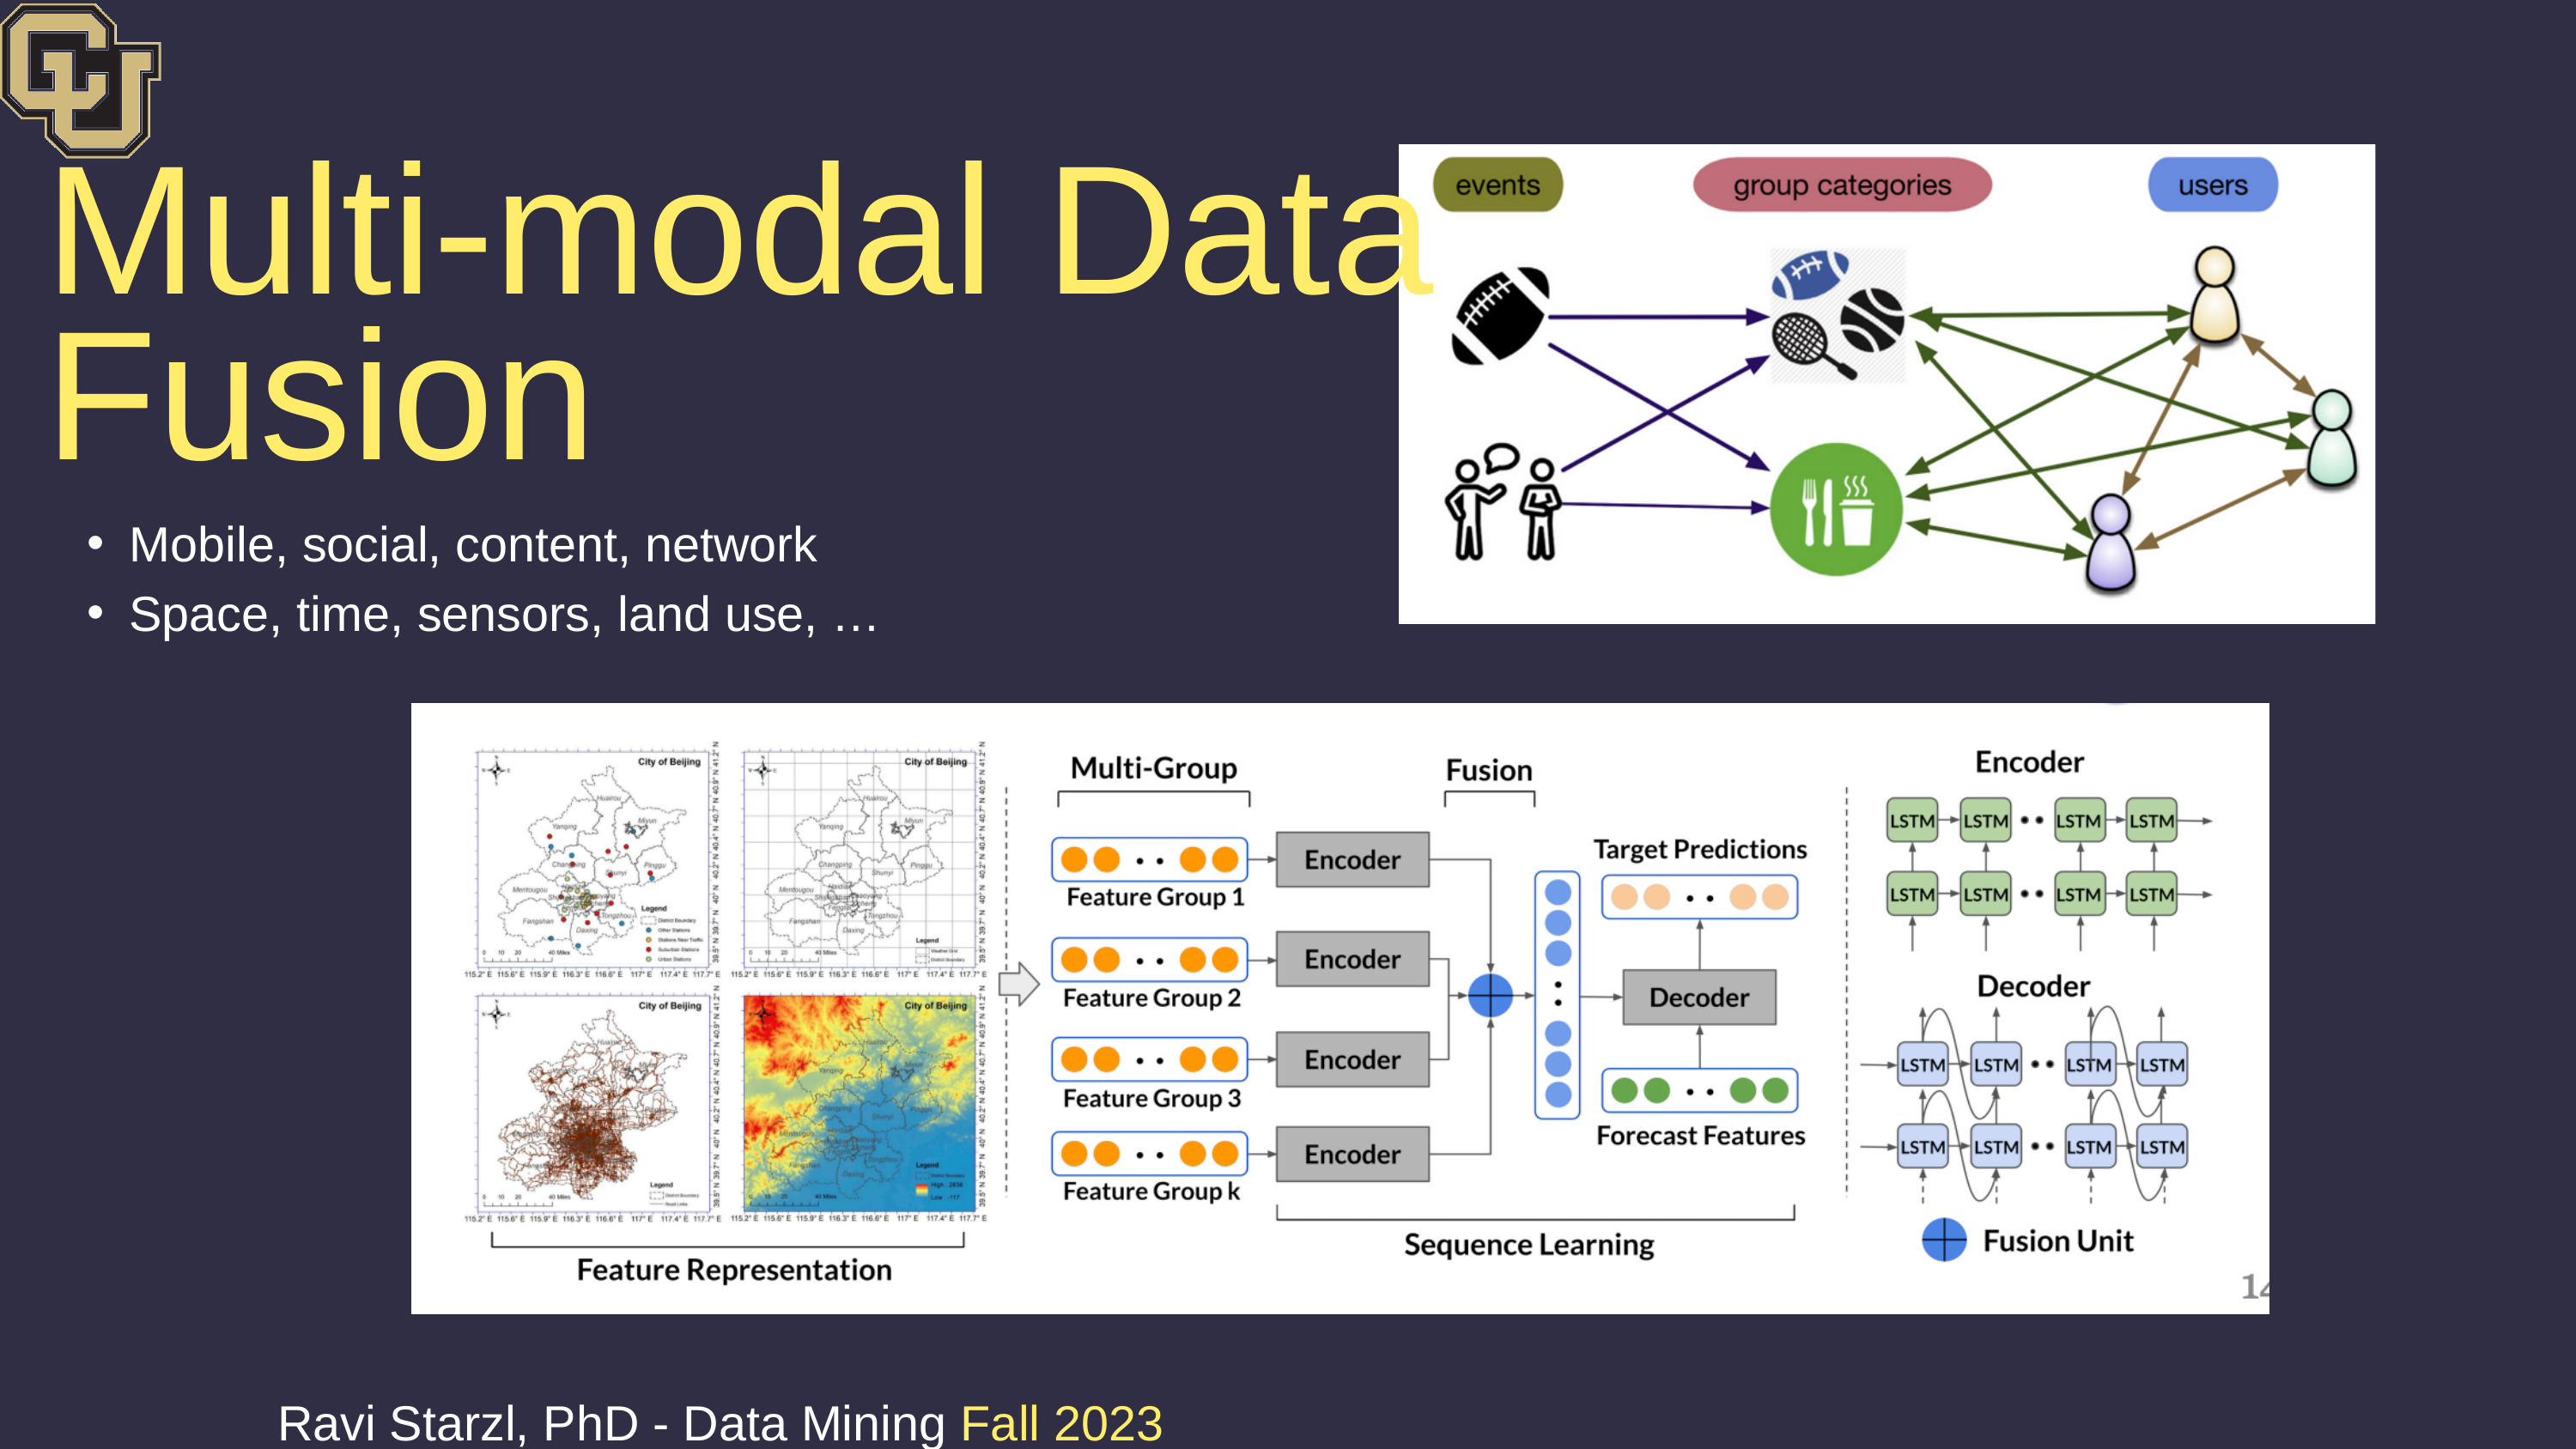

Multi-modal Data Fusion
Mobile, social, content, network
Space, time, sensors, land use, …

Ravi Starzl, PhD - Data Mining Fall 2023